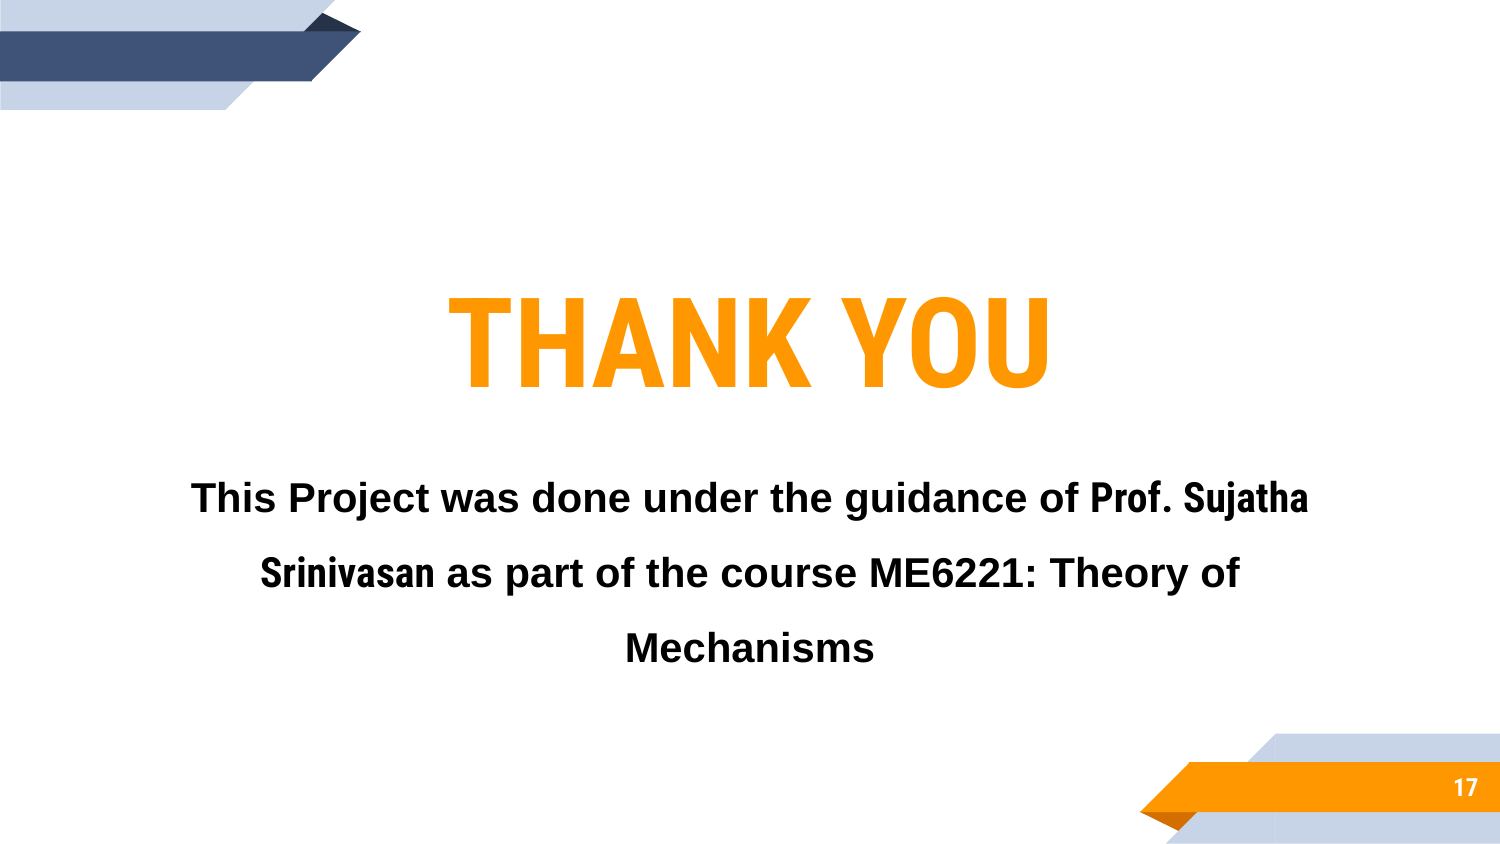

THANK YOU
This Project was done under the guidance of Prof. Sujatha Srinivasan as part of the course ME6221: Theory of Mechanisms
17